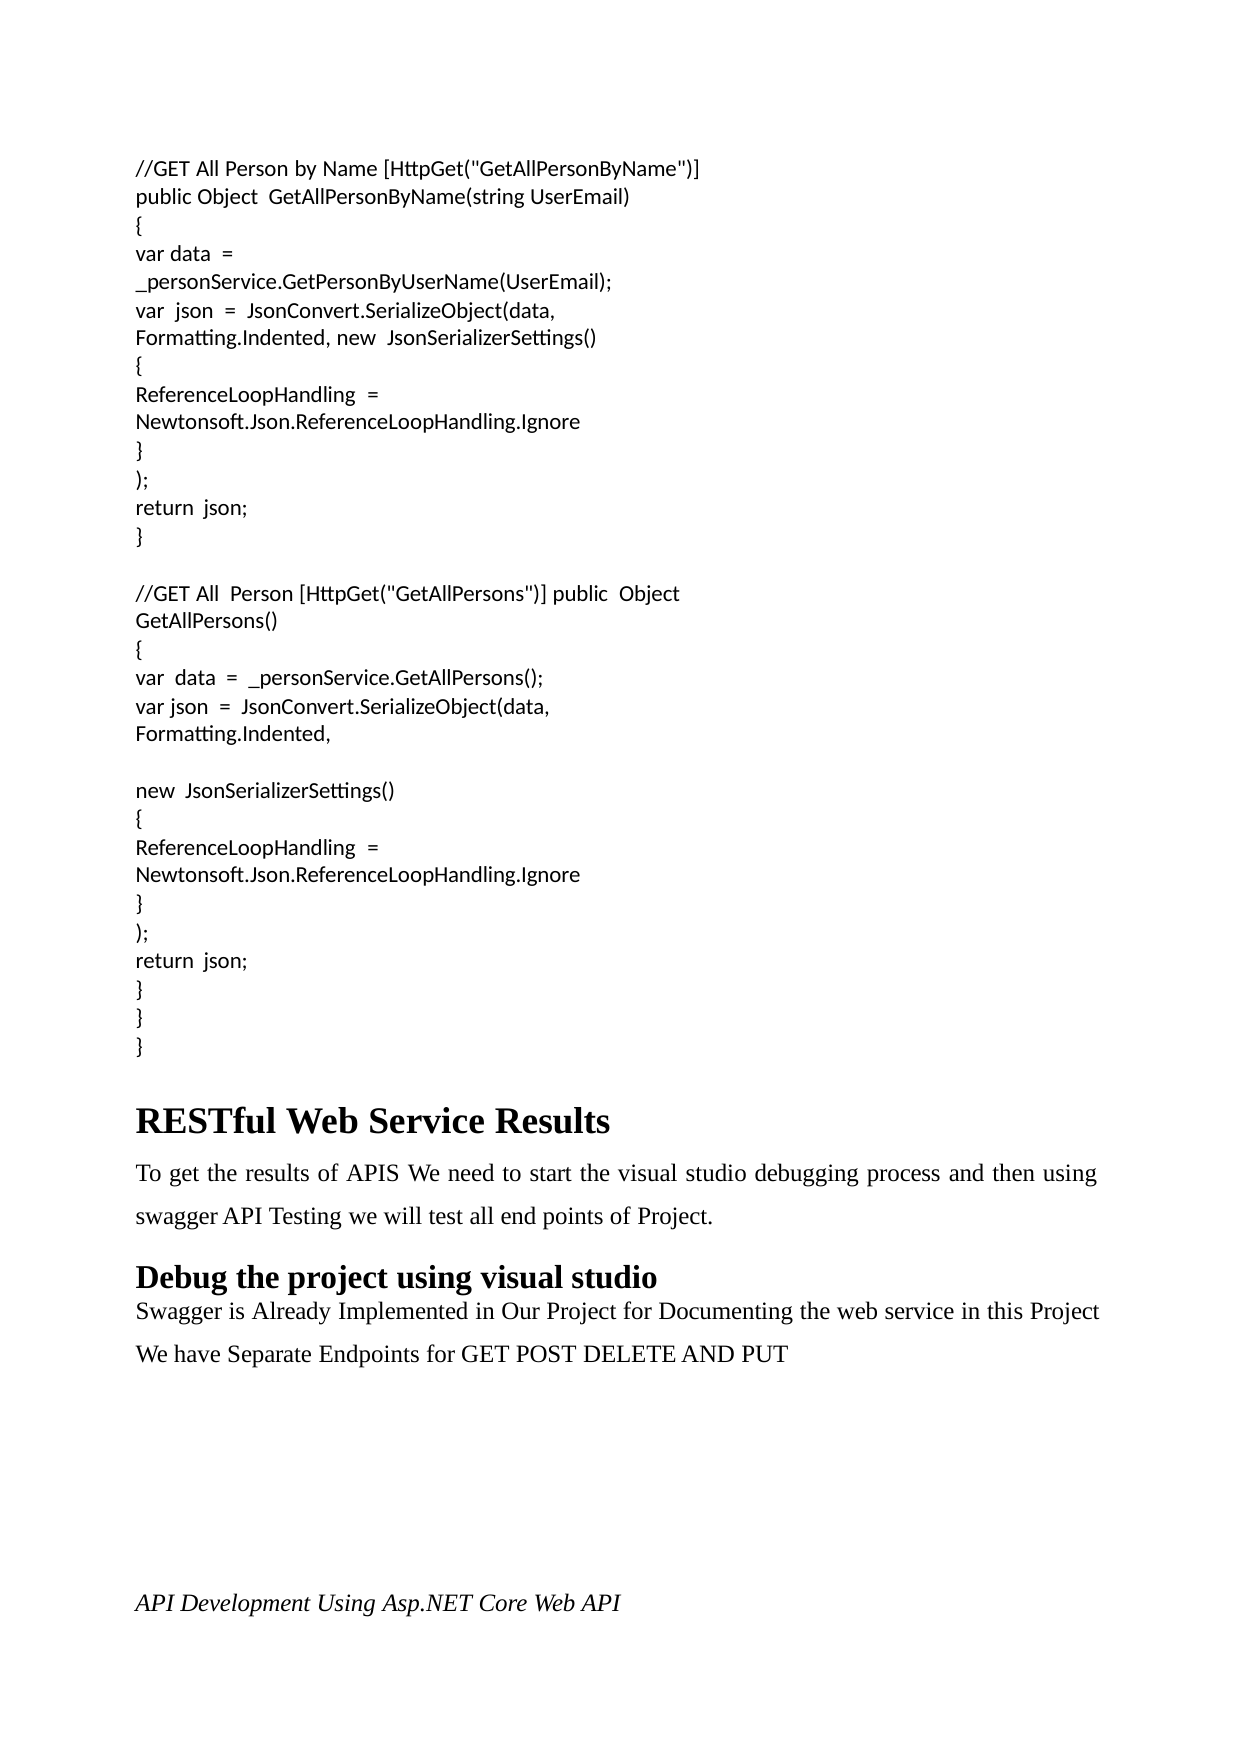

//GET All Person by Name [HttpGet("GetAllPersonByName")]  public Object GetAllPersonByName(string UserEmail)
{
var data = _personService.GetPersonByUserName(UserEmail);
var json = JsonConvert.SerializeObject(data, Formatting.Indented, new JsonSerializerSettings()
{
ReferenceLoopHandling = Newtonsoft.Json.ReferenceLoopHandling.Ignore
}
);
return json;
}

//GET All Person [HttpGet("GetAllPersons")] public Object GetAllPersons()
{
var data  = _personService.GetAllPersons();
var json = JsonConvert.SerializeObject(data, Formatting.Indented,

new JsonSerializerSettings()
{
ReferenceLoopHandling = Newtonsoft.Json.ReferenceLoopHandling.Ignore
}
);
return json;
}
}
}

RESTful Web Service Results
To get the results of APIS We need to start the visual studio debugging process and then using  swagger API Testing we will test all end points of Project.

Debug the project using visual studio
Swagger is Already Implemented in Our Project for Documenting the web service in this Project
We have Separate Endpoints for GET POST DELETE AND PUT
API Development Using Asp.NET Core Web API